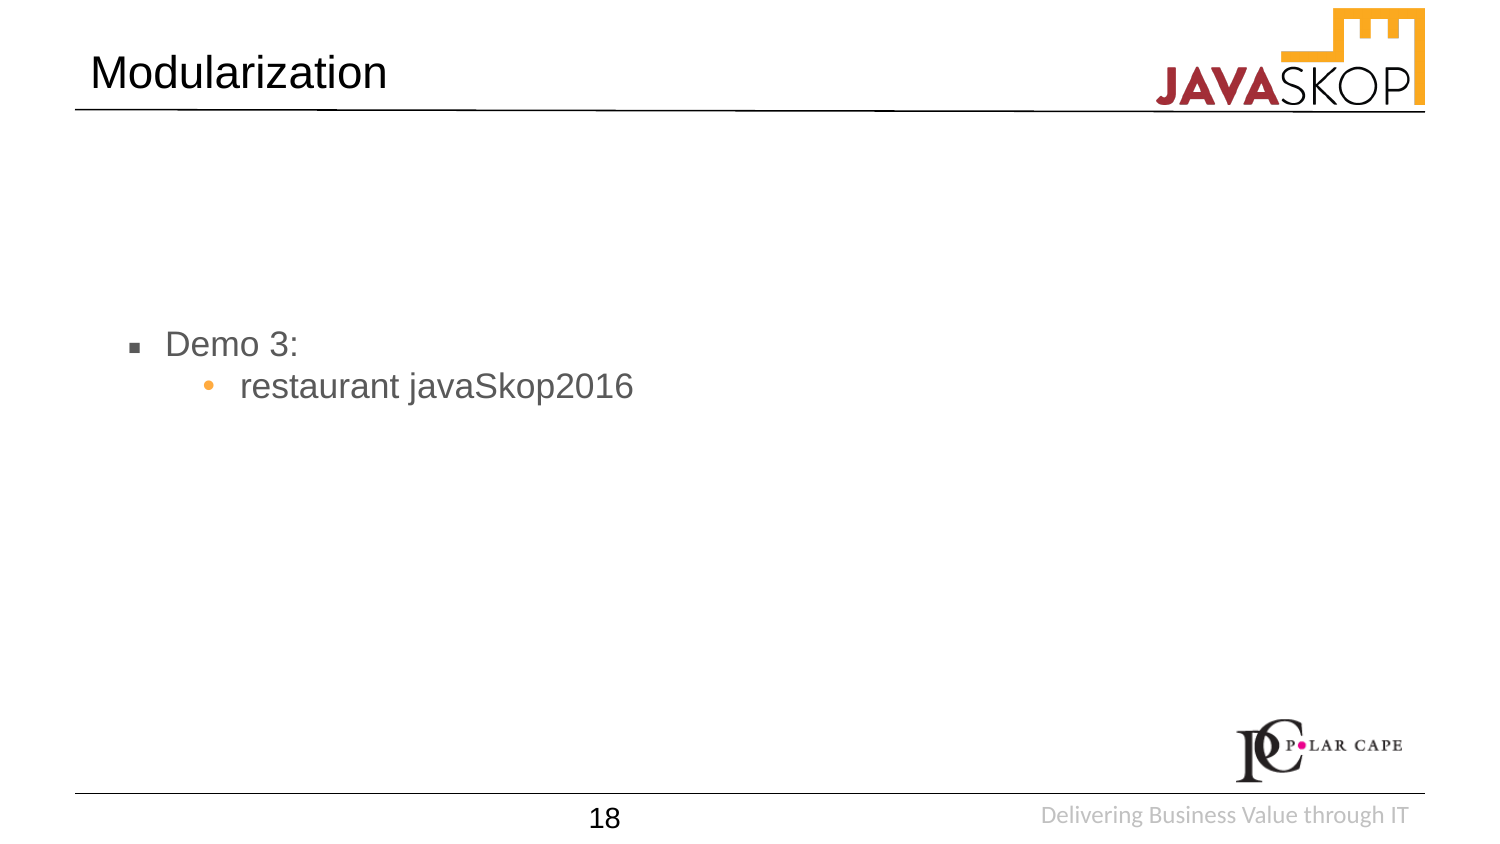

# Modularization

Demo 3:
restaurant javaSkop2016
18